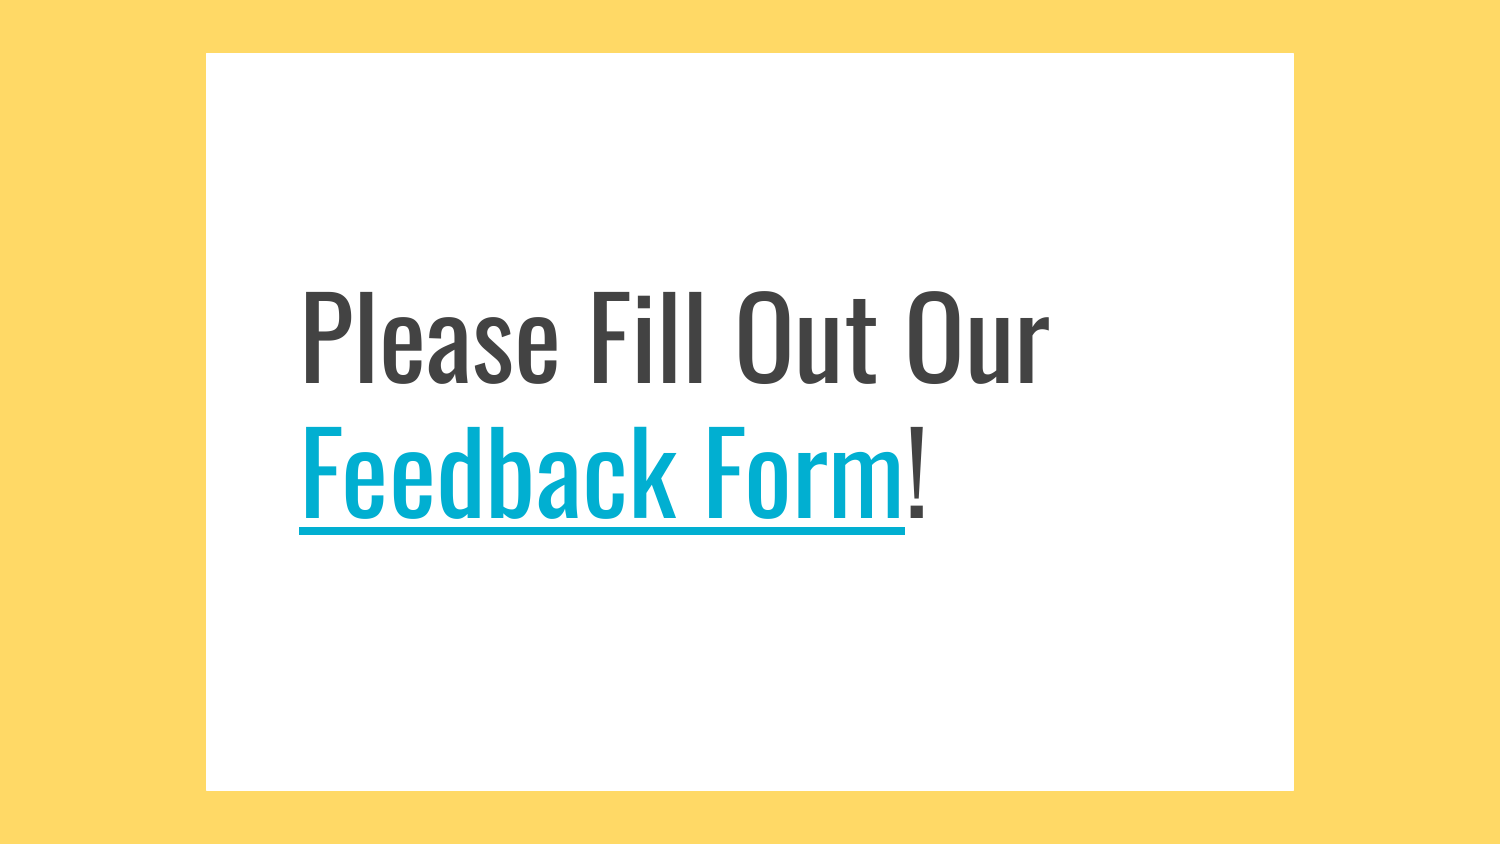

# Please Fill Out Our Feedback Form!